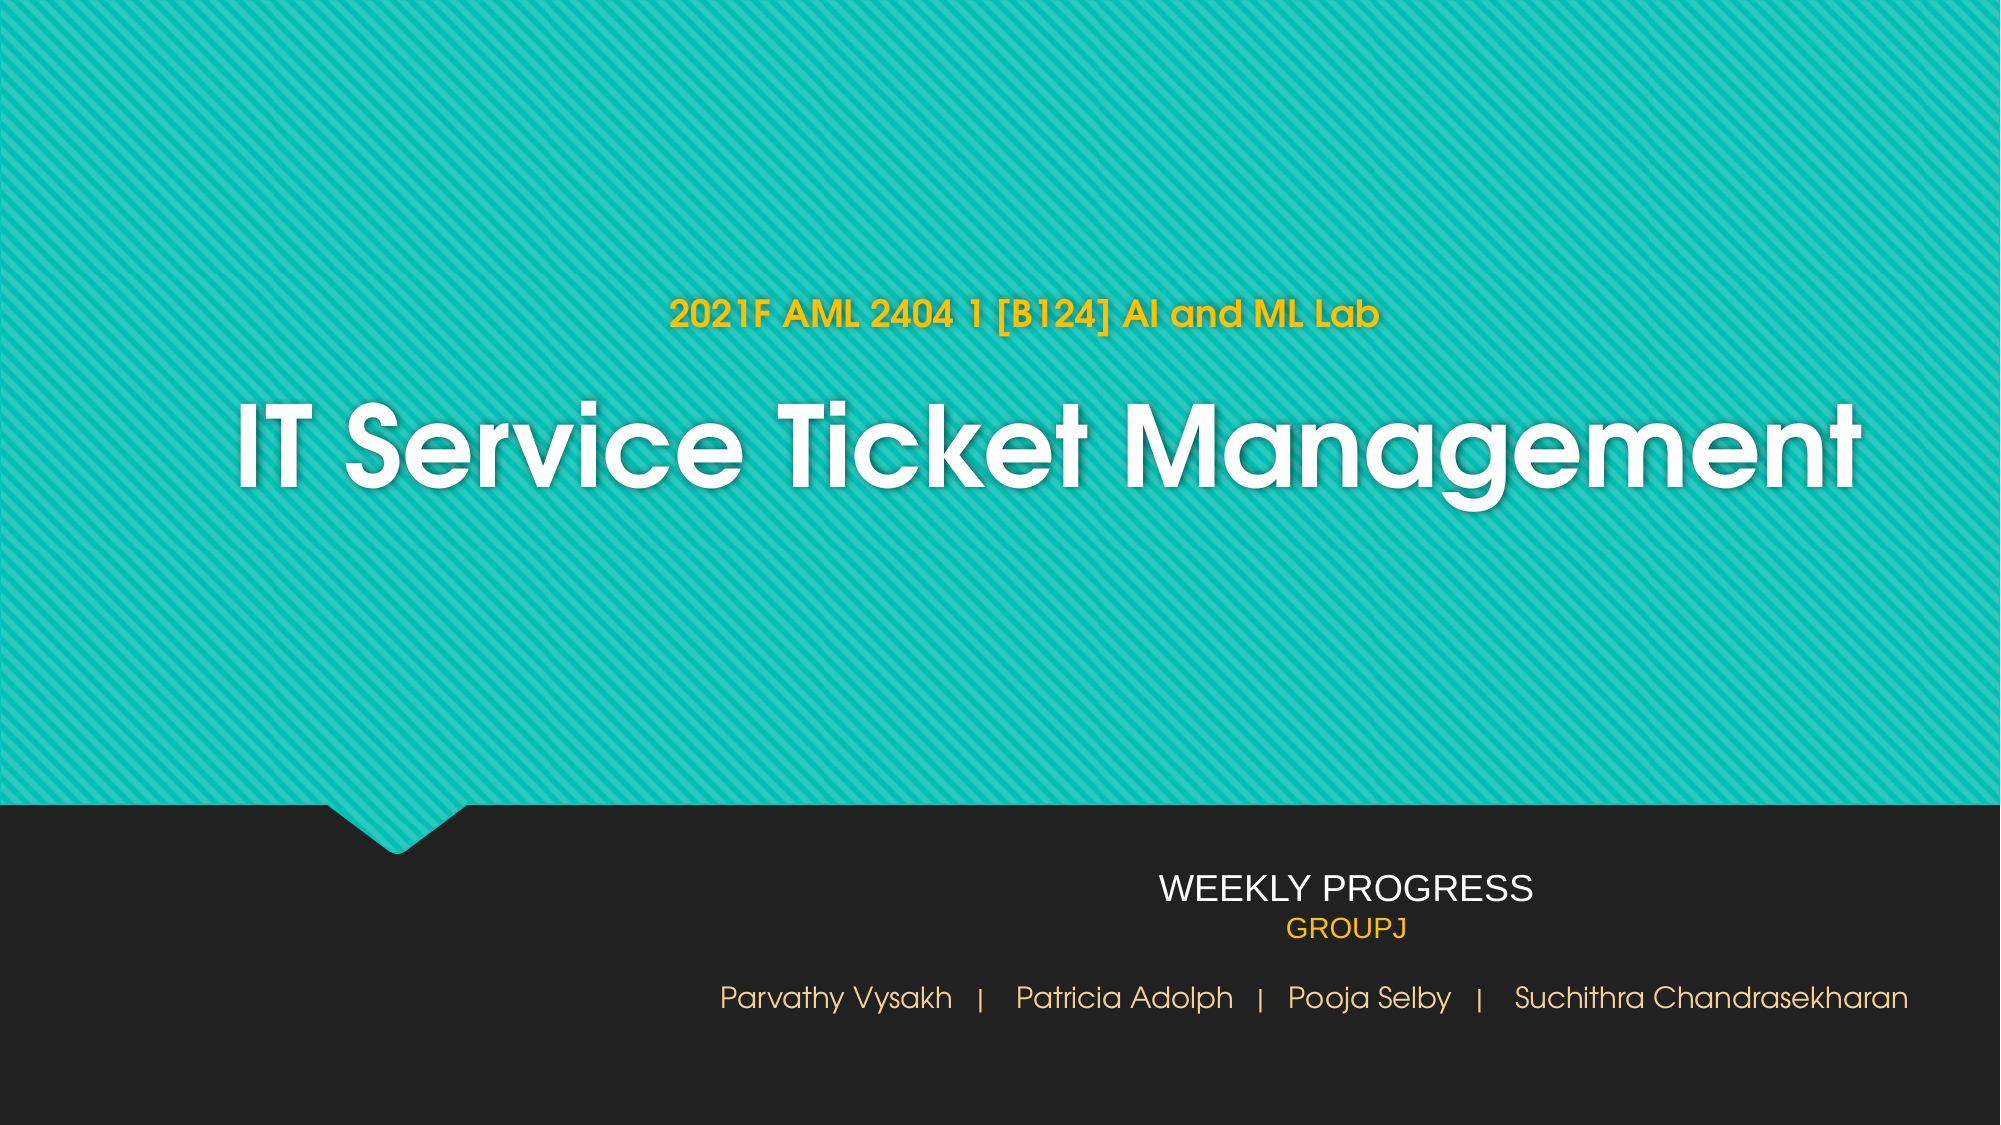

2021F AML 2404 1 [B124] AI and ML Lab
# IT Service Ticket Management
WEEKLY PROGRESS
GROUPJ

 Parvathy Vysakh   |    Patricia Adolph   |   Pooja Selby   |    Suchithra Chandrasekharan